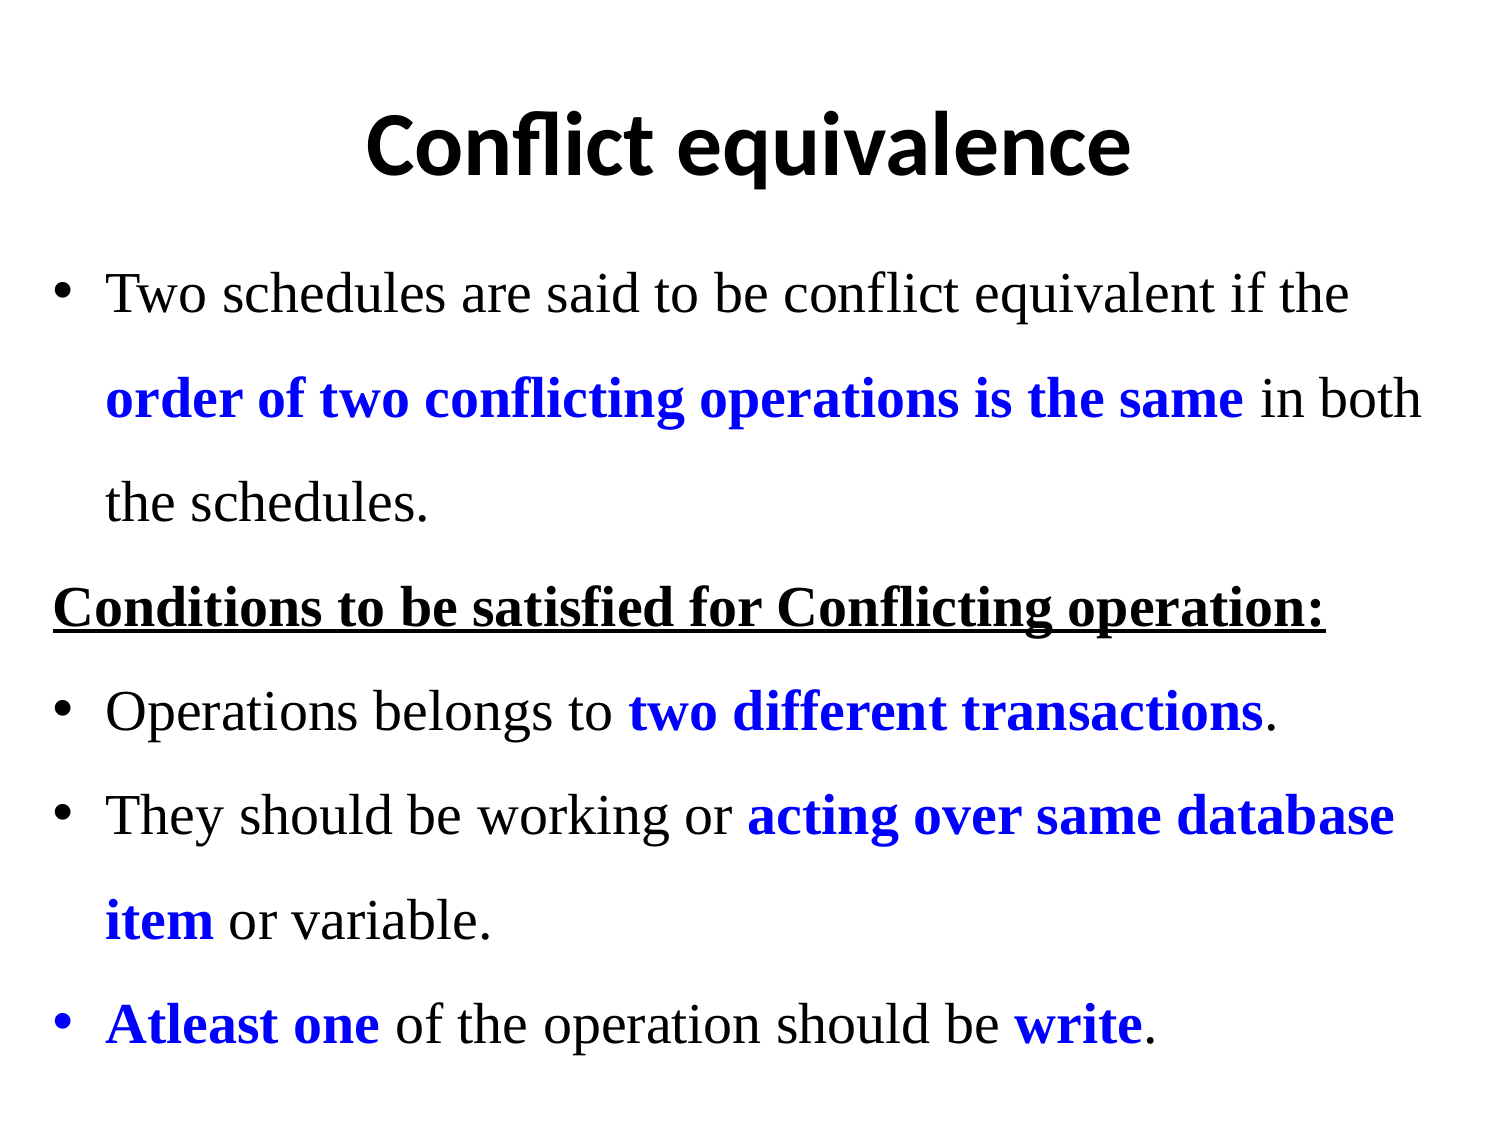

# Conflict equivalence
Two schedules are said to be conflict equivalent if the order of two conflicting operations is the same in both the schedules.
Conditions to be satisfied for Conflicting operation:
Operations belongs to two different transactions.
They should be working or acting over same database item or variable.
Atleast one of the operation should be write.